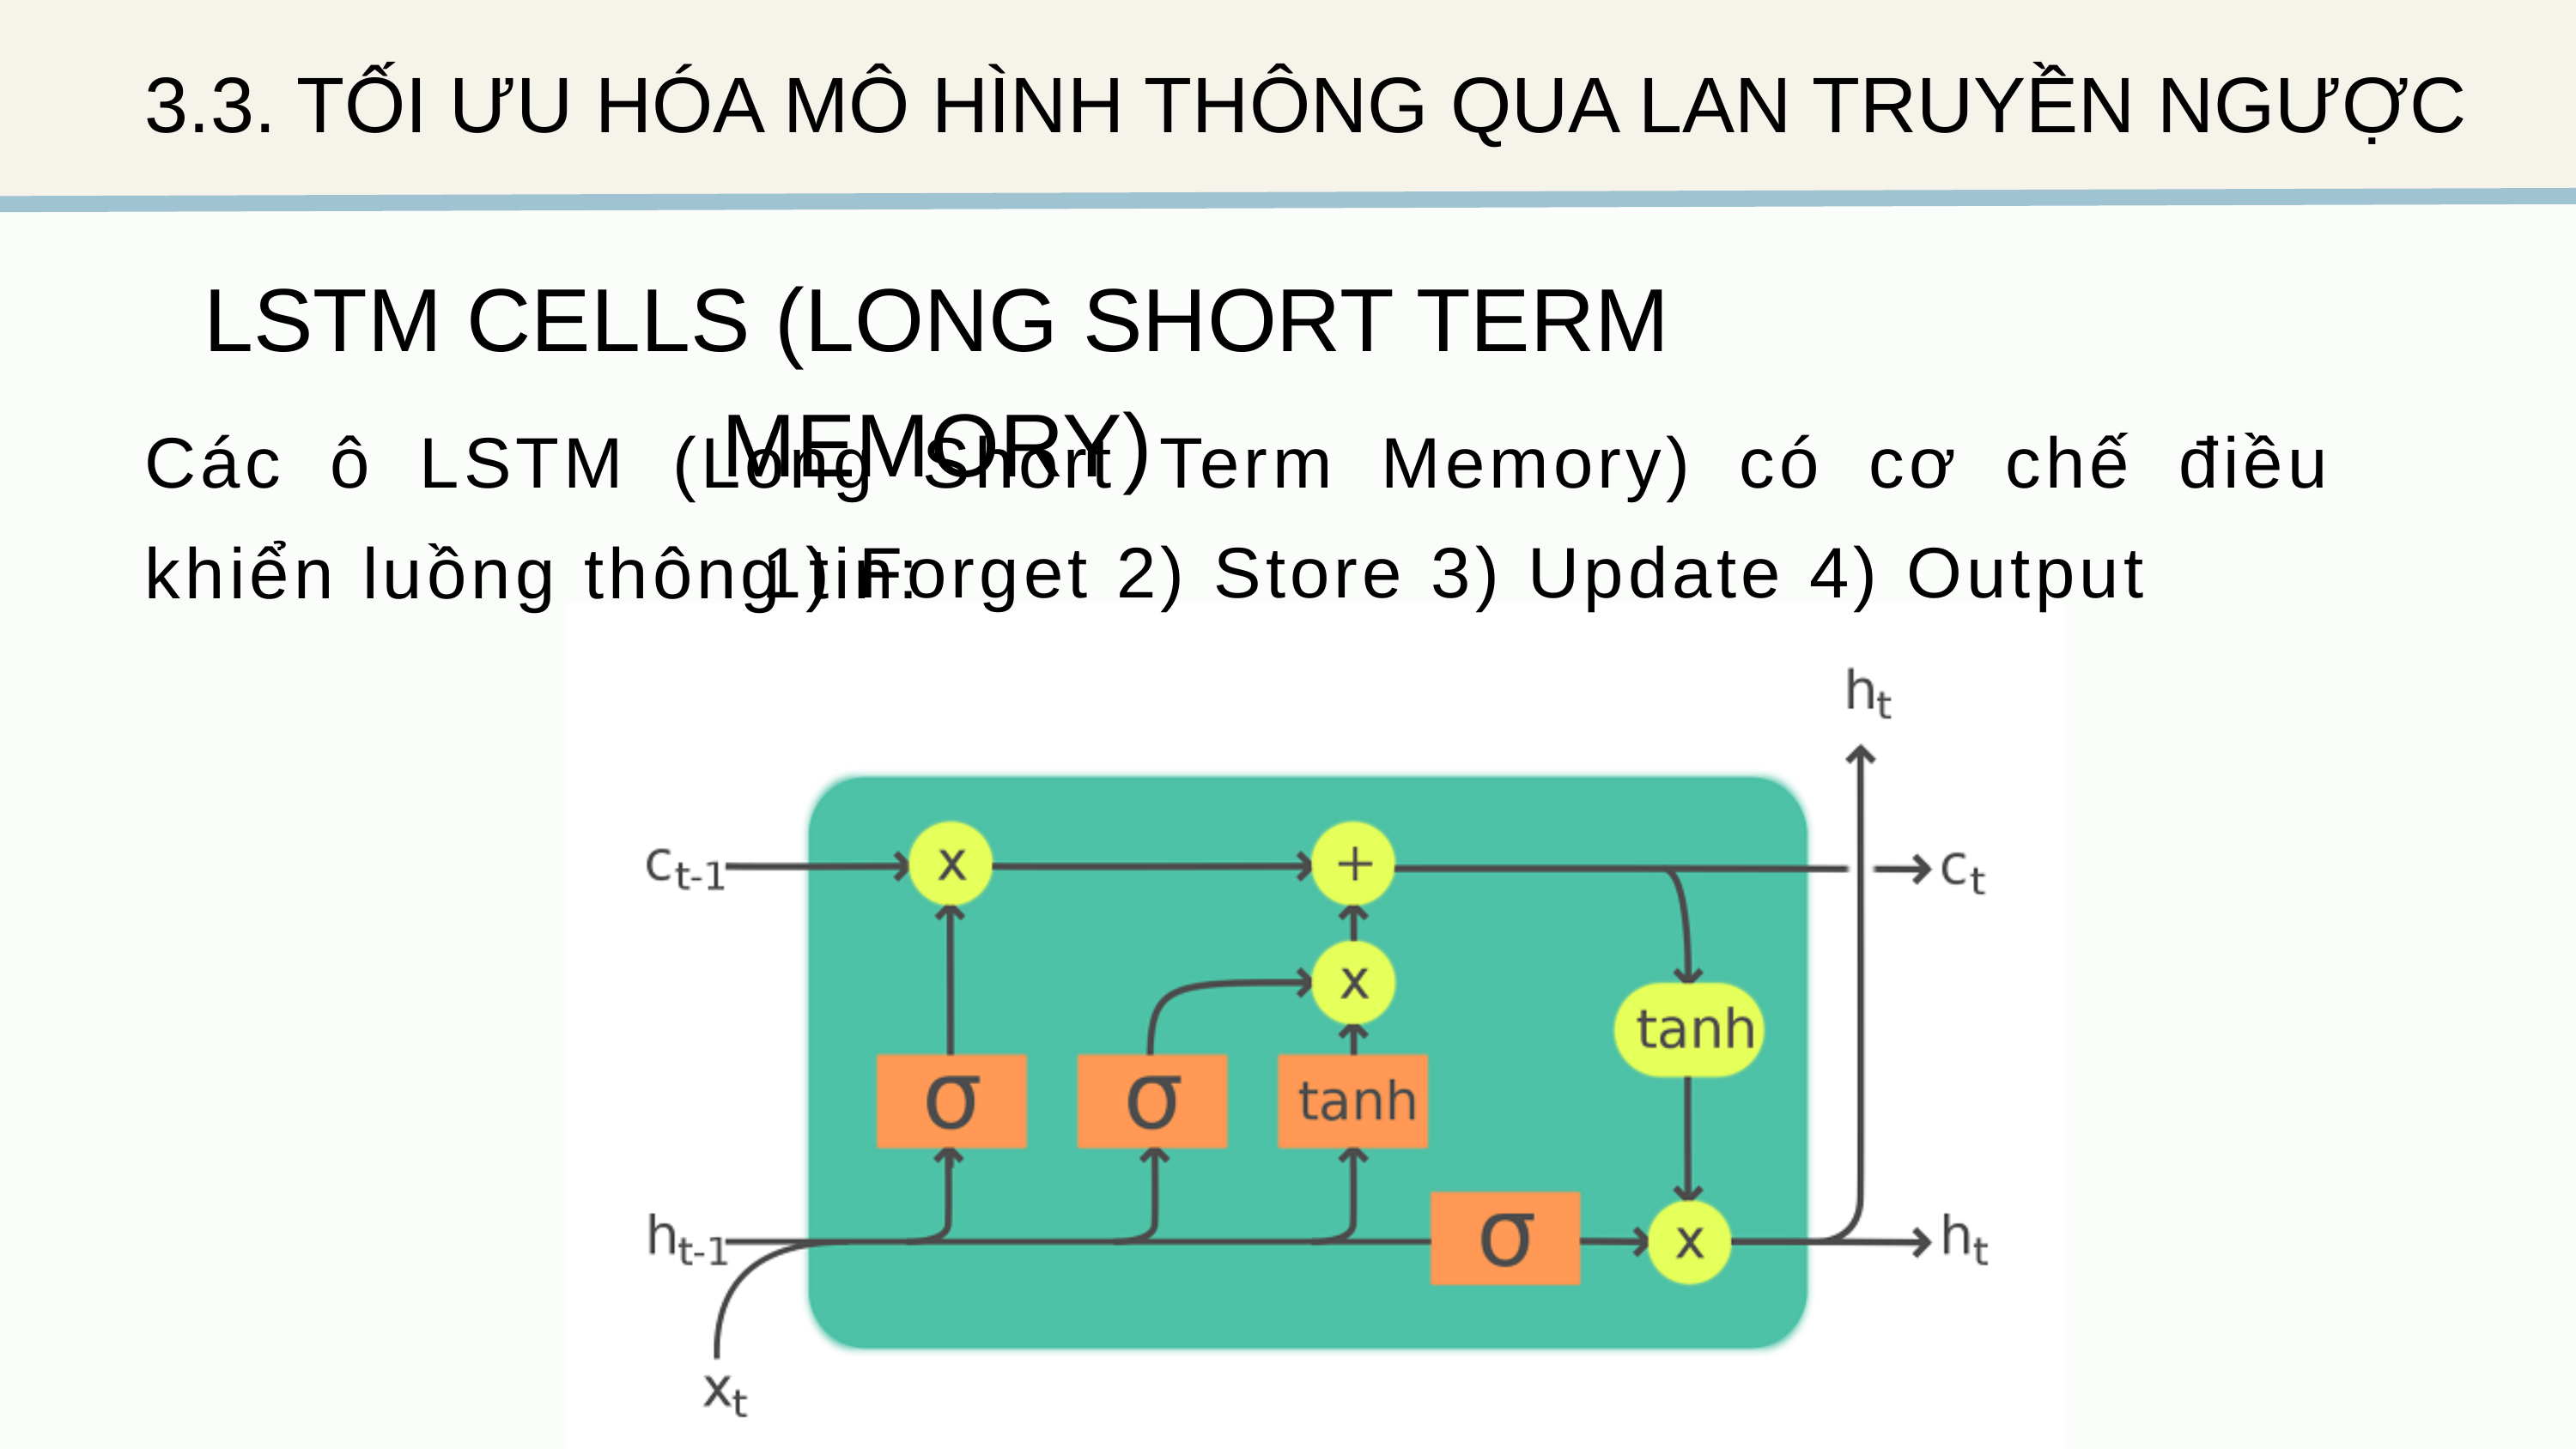

3.3. TỐI ƯU HÓA MÔ HÌNH THÔNG QUA LAN TRUYỀN NGƯỢC

LSTM CELLS (LONG SHORT TERM MEMORY)
Các ô LSTM (Long Short Term Memory) có cơ chế điều khiển luồng thông tin:
1) Forget 2) Store 3) Update 4) Output